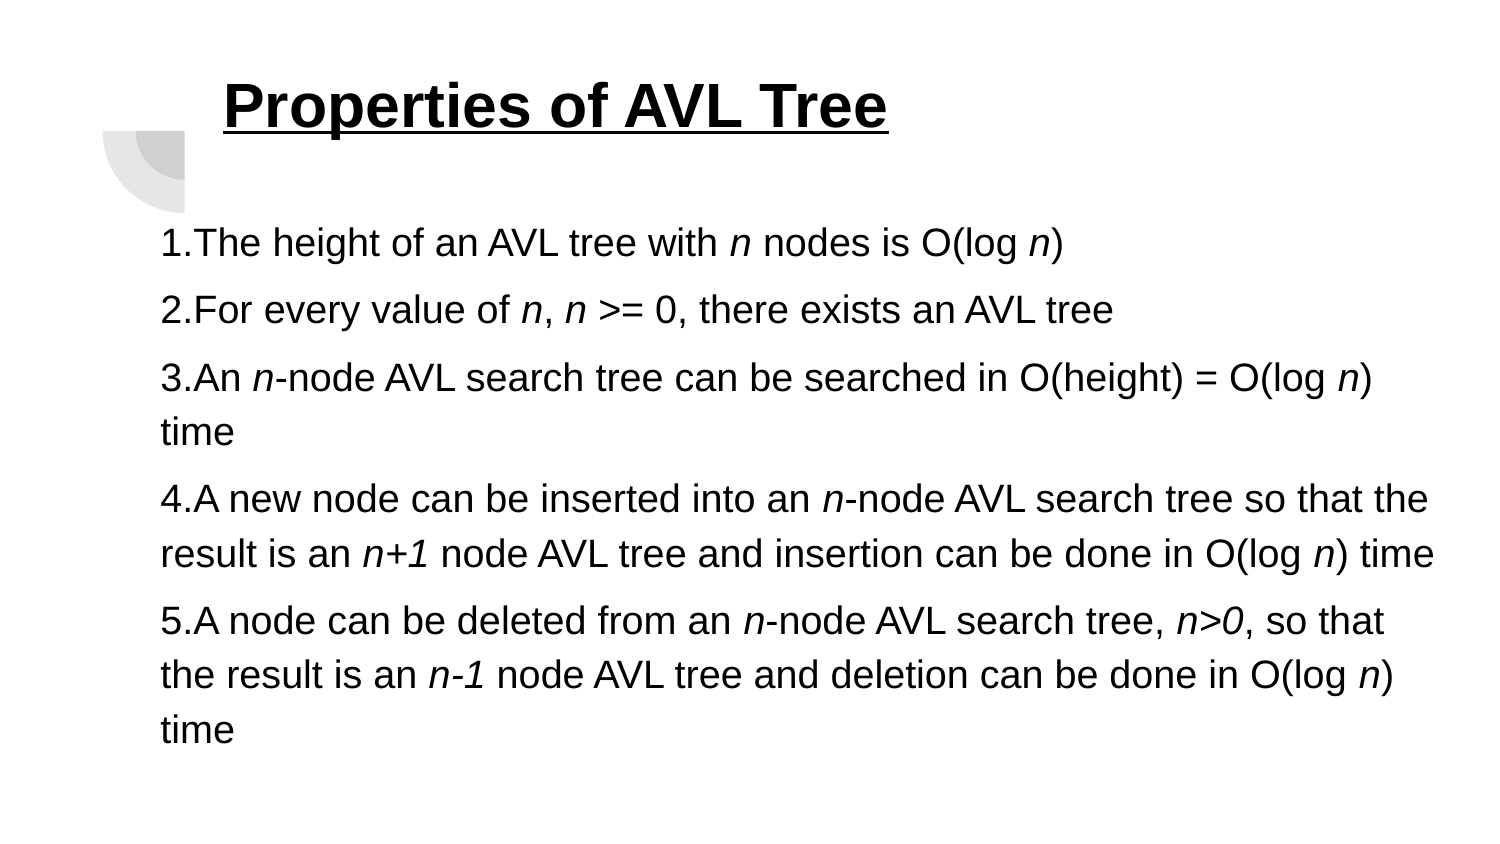

# Properties of AVL Tree
1.The height of an AVL tree with n nodes is O(log n)
2.For every value of n, n >= 0, there exists an AVL tree
3.An n-node AVL search tree can be searched in O(height) = O(log n) time
4.A new node can be inserted into an n-node AVL search tree so that the result is an n+1 node AVL tree and insertion can be done in O(log n) time
5.A node can be deleted from an n-node AVL search tree, n>0, so that the result is an n-1 node AVL tree and deletion can be done in O(log n) time